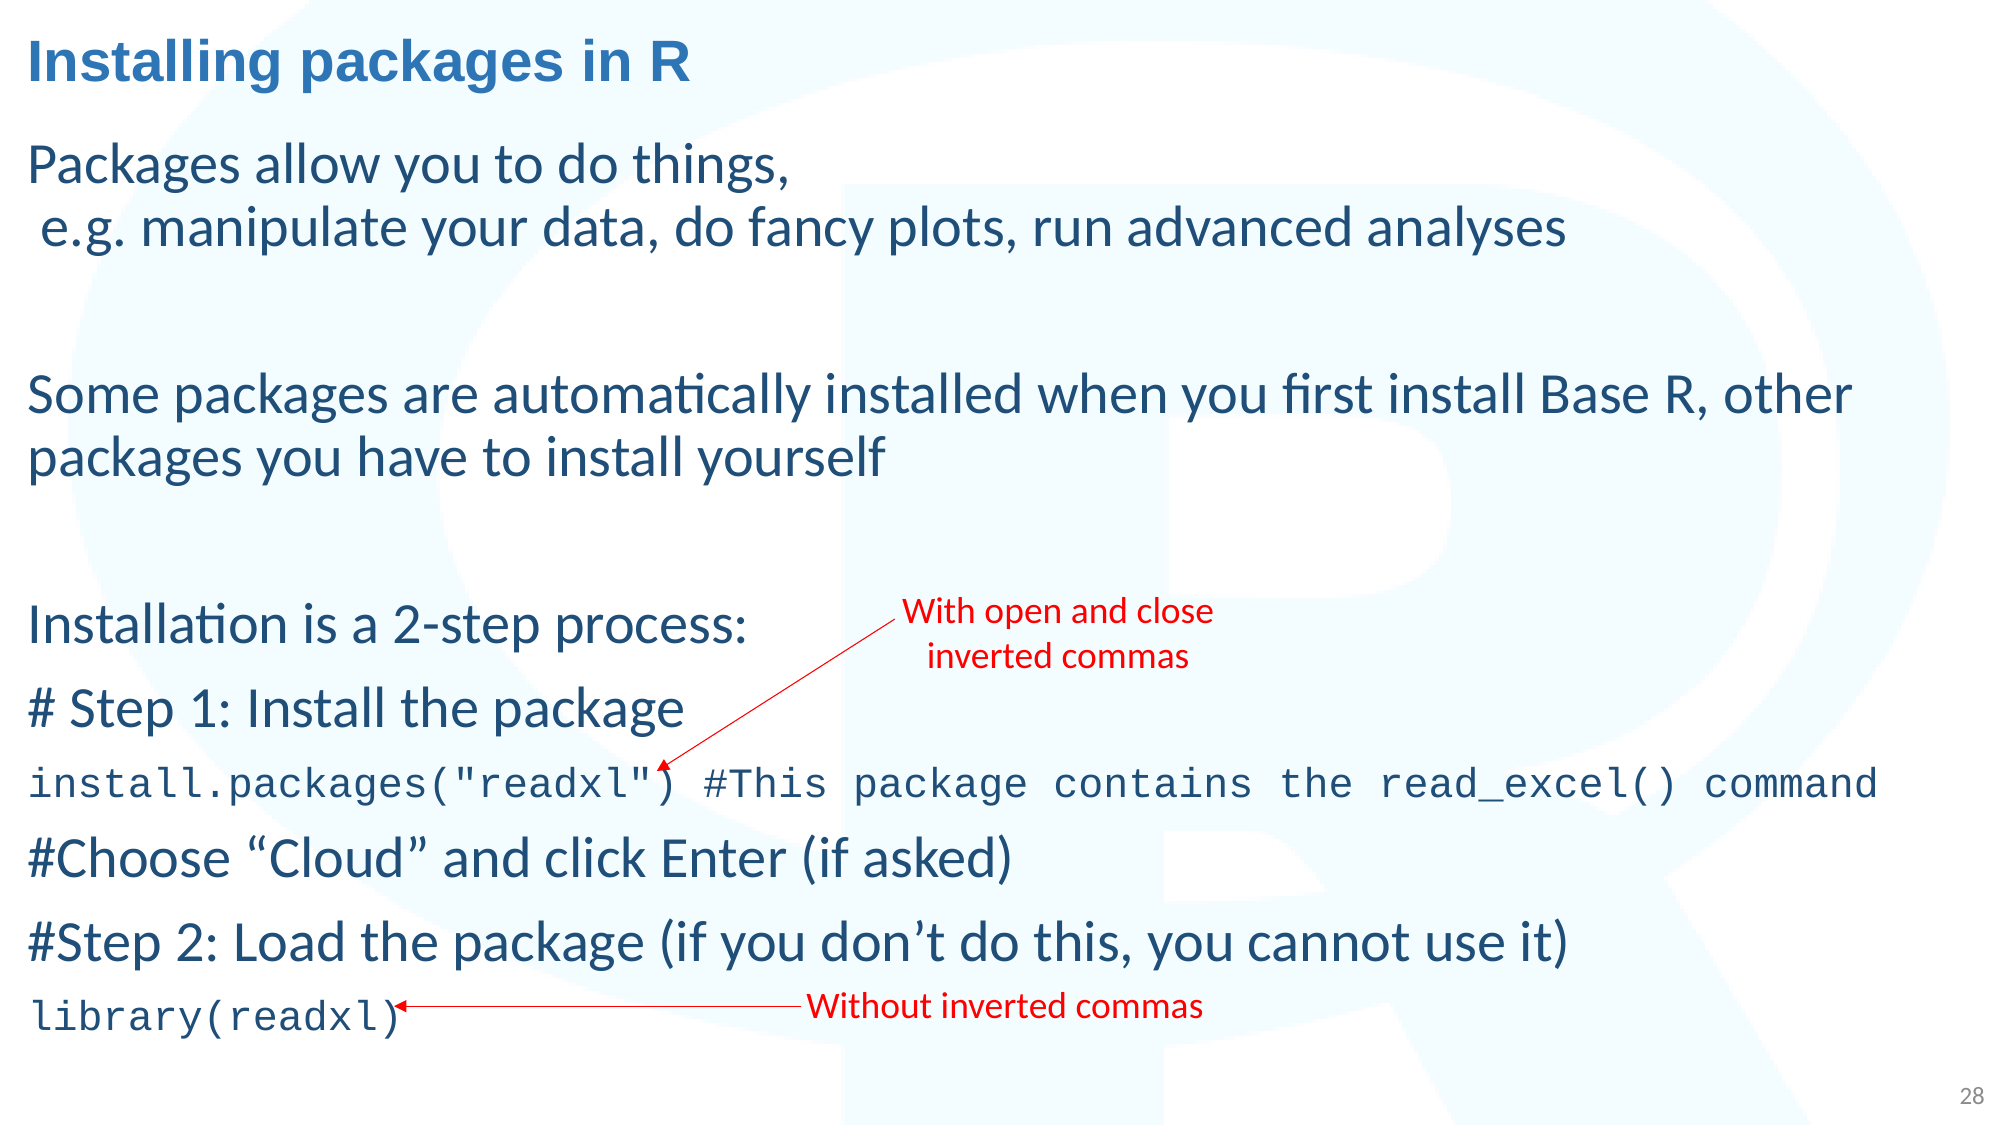

# Installing packages in R
Packages allow you to do things,
 e.g. manipulate your data, do fancy plots, run advanced analyses

Some packages are automatically installed when you first install Base R, other packages you have to install yourself

Installation is a 2-step process:
# Step 1: Install the package
install.packages("readxl") #This package contains the read_excel() command
#Choose “Cloud” and click Enter (if asked)
#Step 2: Load the package (if you don’t do this, you cannot use it)
library(readxl)
With open and close inverted commas
Without inverted commas
28